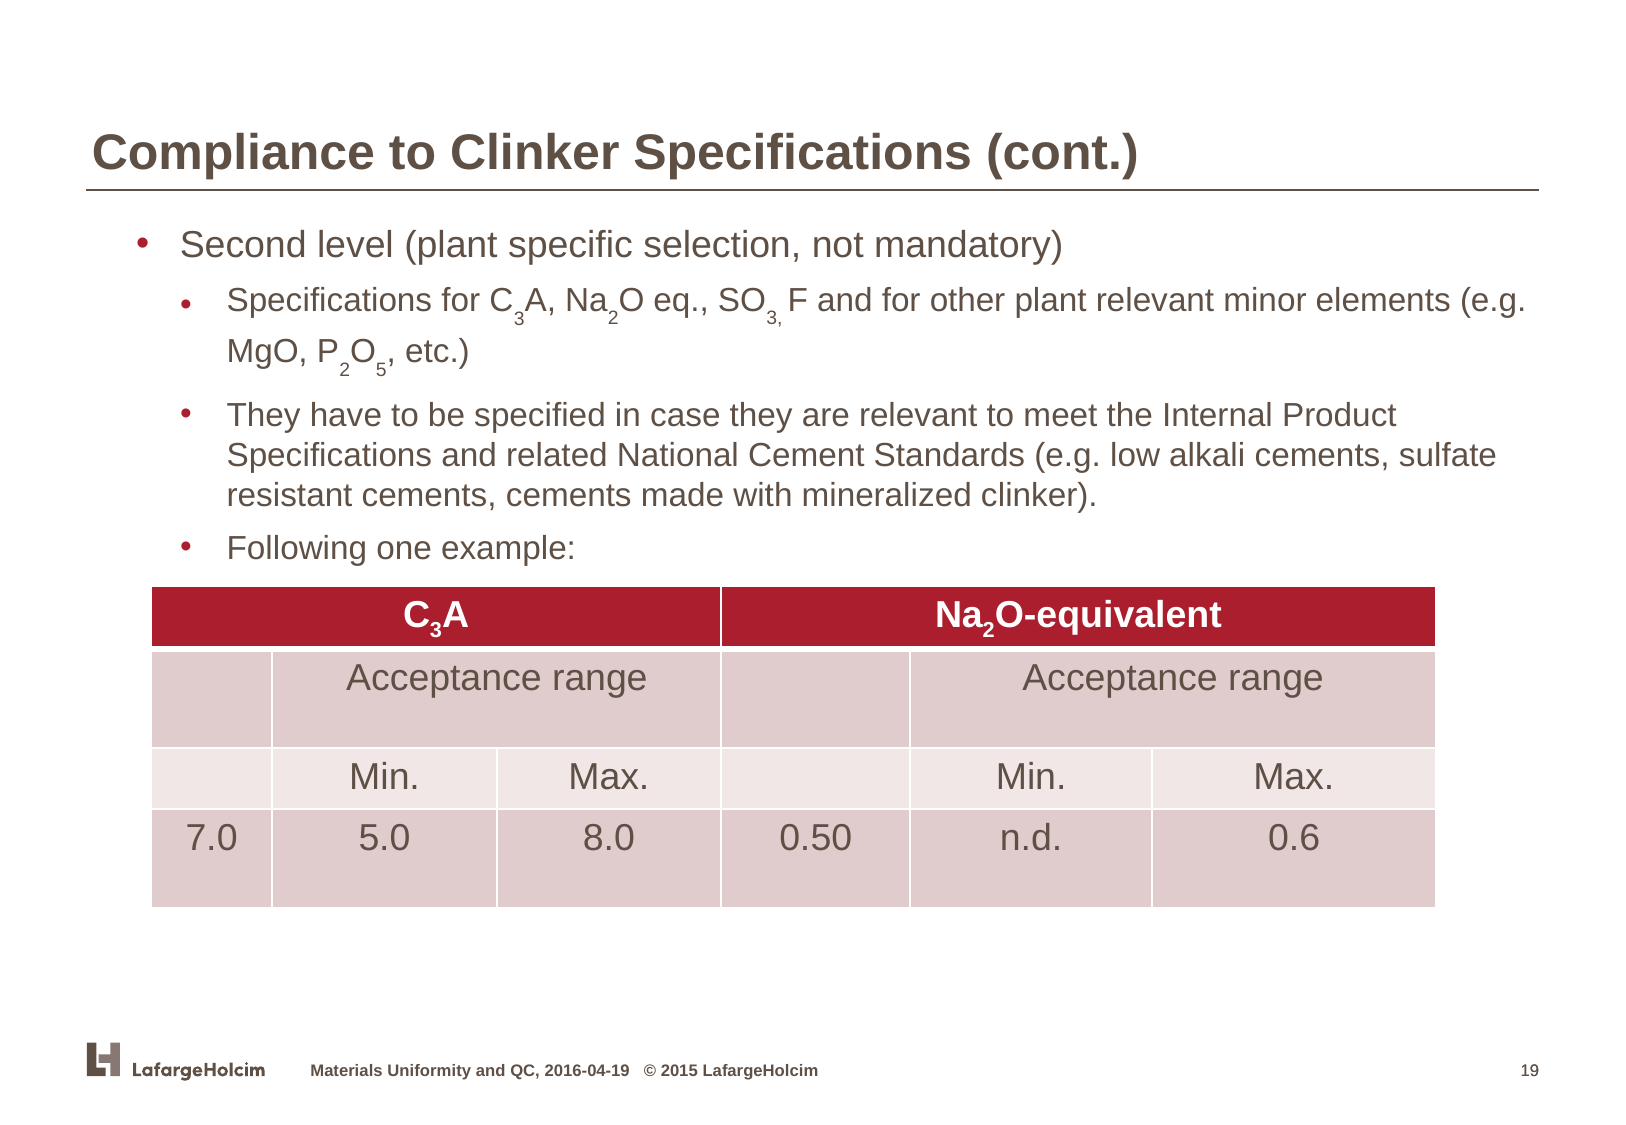

Compliance to Clinker Specifications (cont.)
Second level (plant specific selection, not mandatory)
Specifications for C3A, Na2O eq., SO3, F and for other plant relevant minor elements (e.g. MgO, P2O5, etc.)
They have to be specified in case they are relevant to meet the Internal Product Specifications and related National Cement Standards (e.g. low alkali cements, sulfate resistant cements, cements made with mineralized clinker).
Following one example:

| C3A |  |  | Na2O-equivalent |  |  |
| --- | --- | --- | --- | --- | --- |
|  | Acceptance range |  |  | Acceptance range |  |
|  | Min. | Max. |  | Min. | Max. |
| 7.0 | 5.0 | 8.0 | 0.50 | n.d. | 0.6 |
Materials Uniformity and QC, 2016-04-19   © 2015 LafargeHolcim
19
19